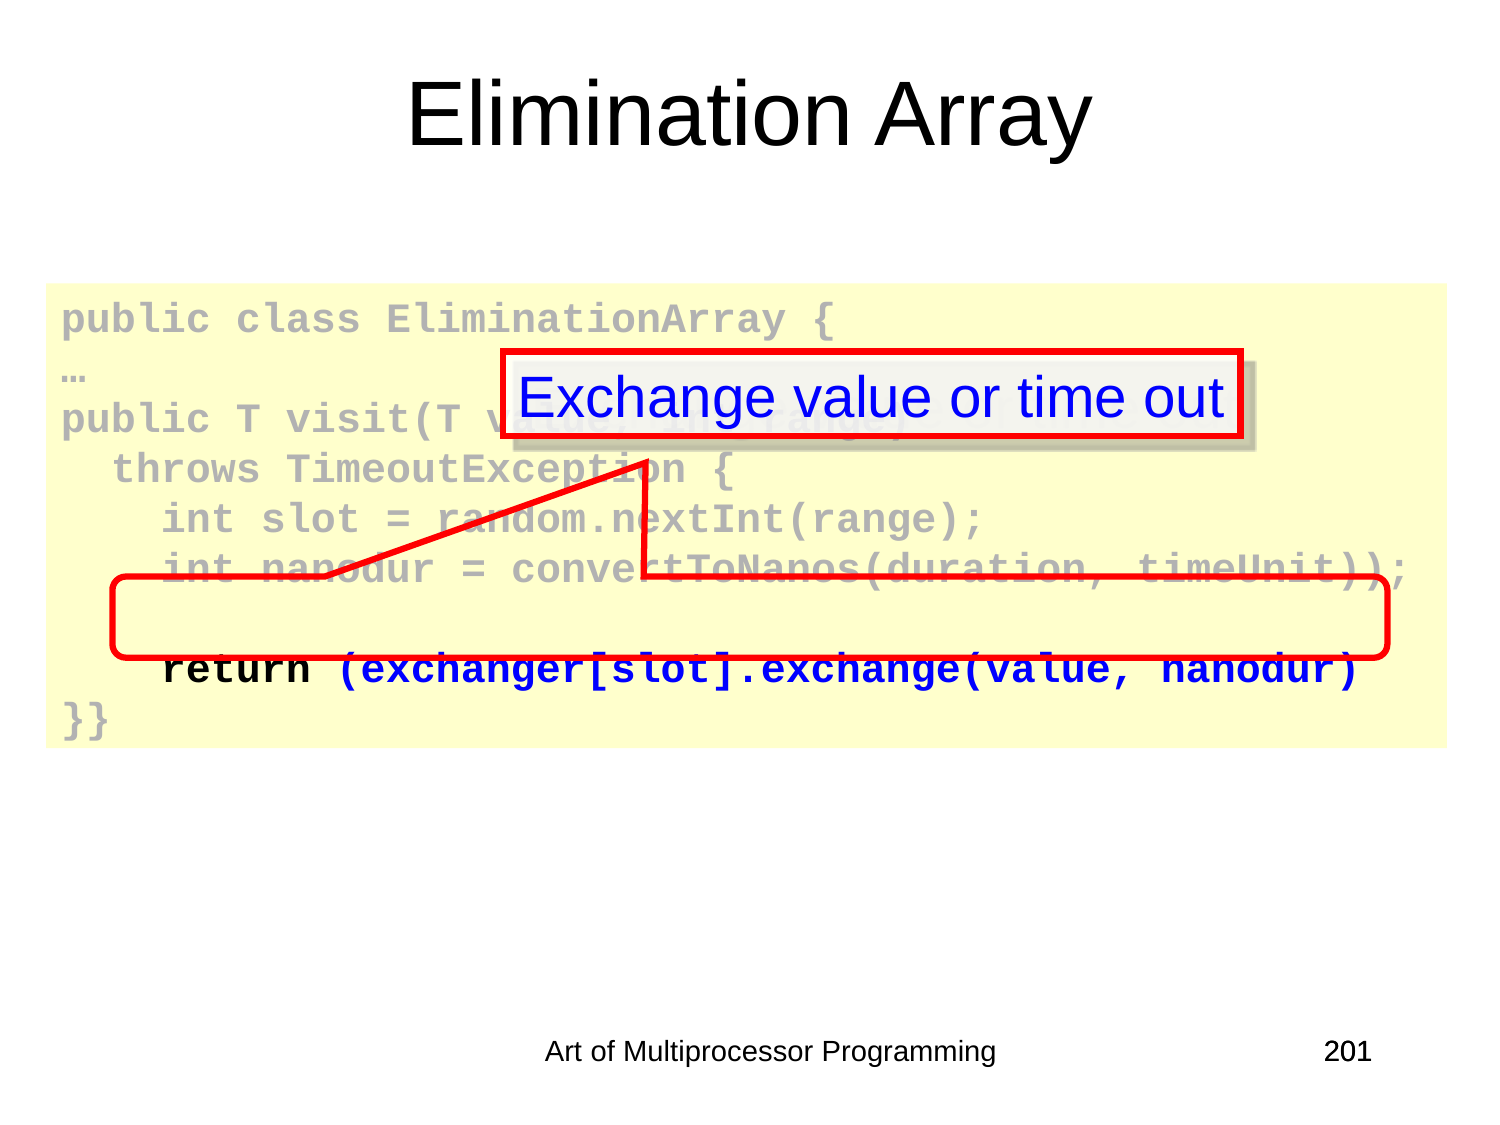

Elimination Array
public class EliminationArray {
…
public T visit(T value, int range)
  throws TimeoutException {
    int slot = random.nextInt(range);
    int nanodur = convertToNanos(duration, timeUnit));
    return (exchanger[slot].exchange(value, nanodur)
}}
Exchange value or time out

Art of Multiprocessor Programming
201
201